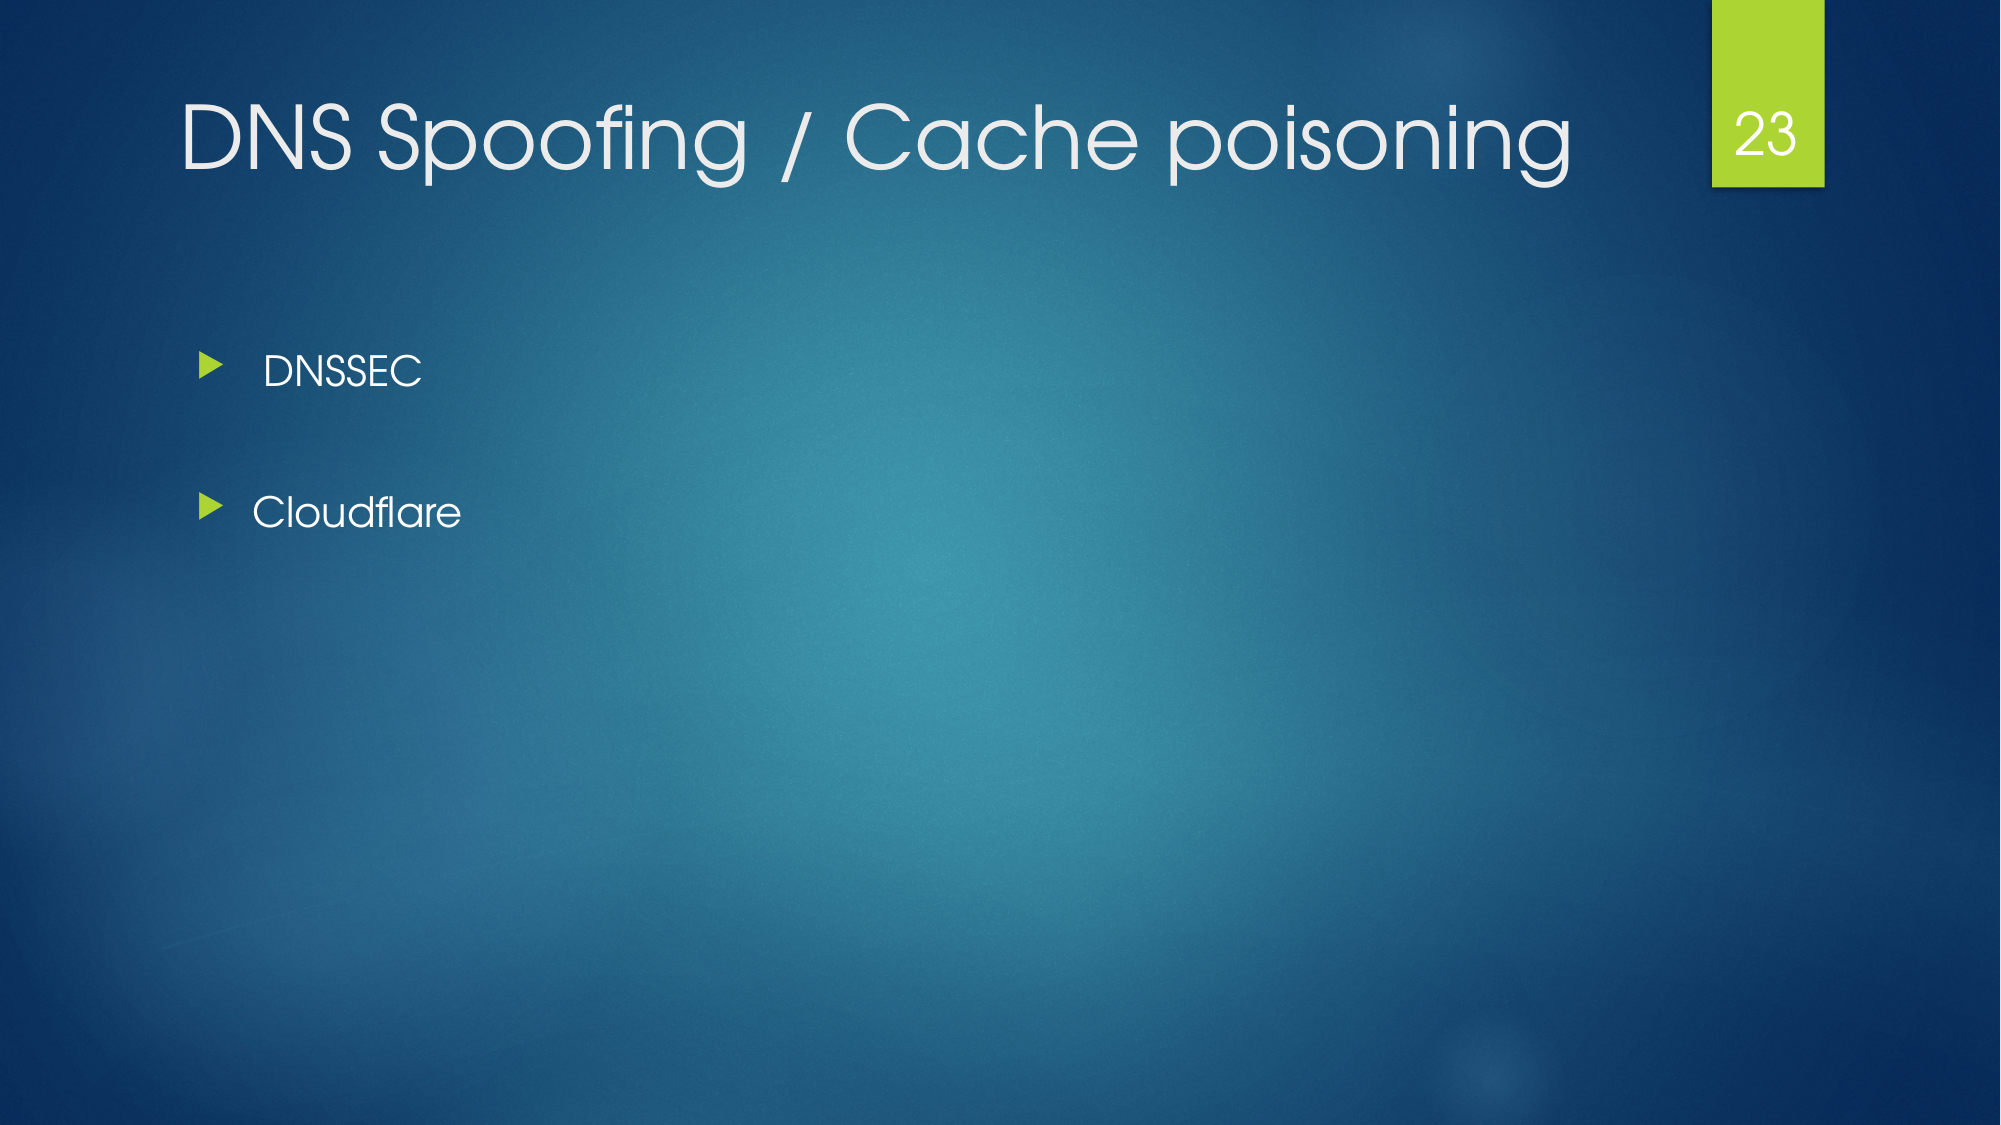

23
# DNS Spoofing / Cache poisoning
 DNSSEC

Cloudflare